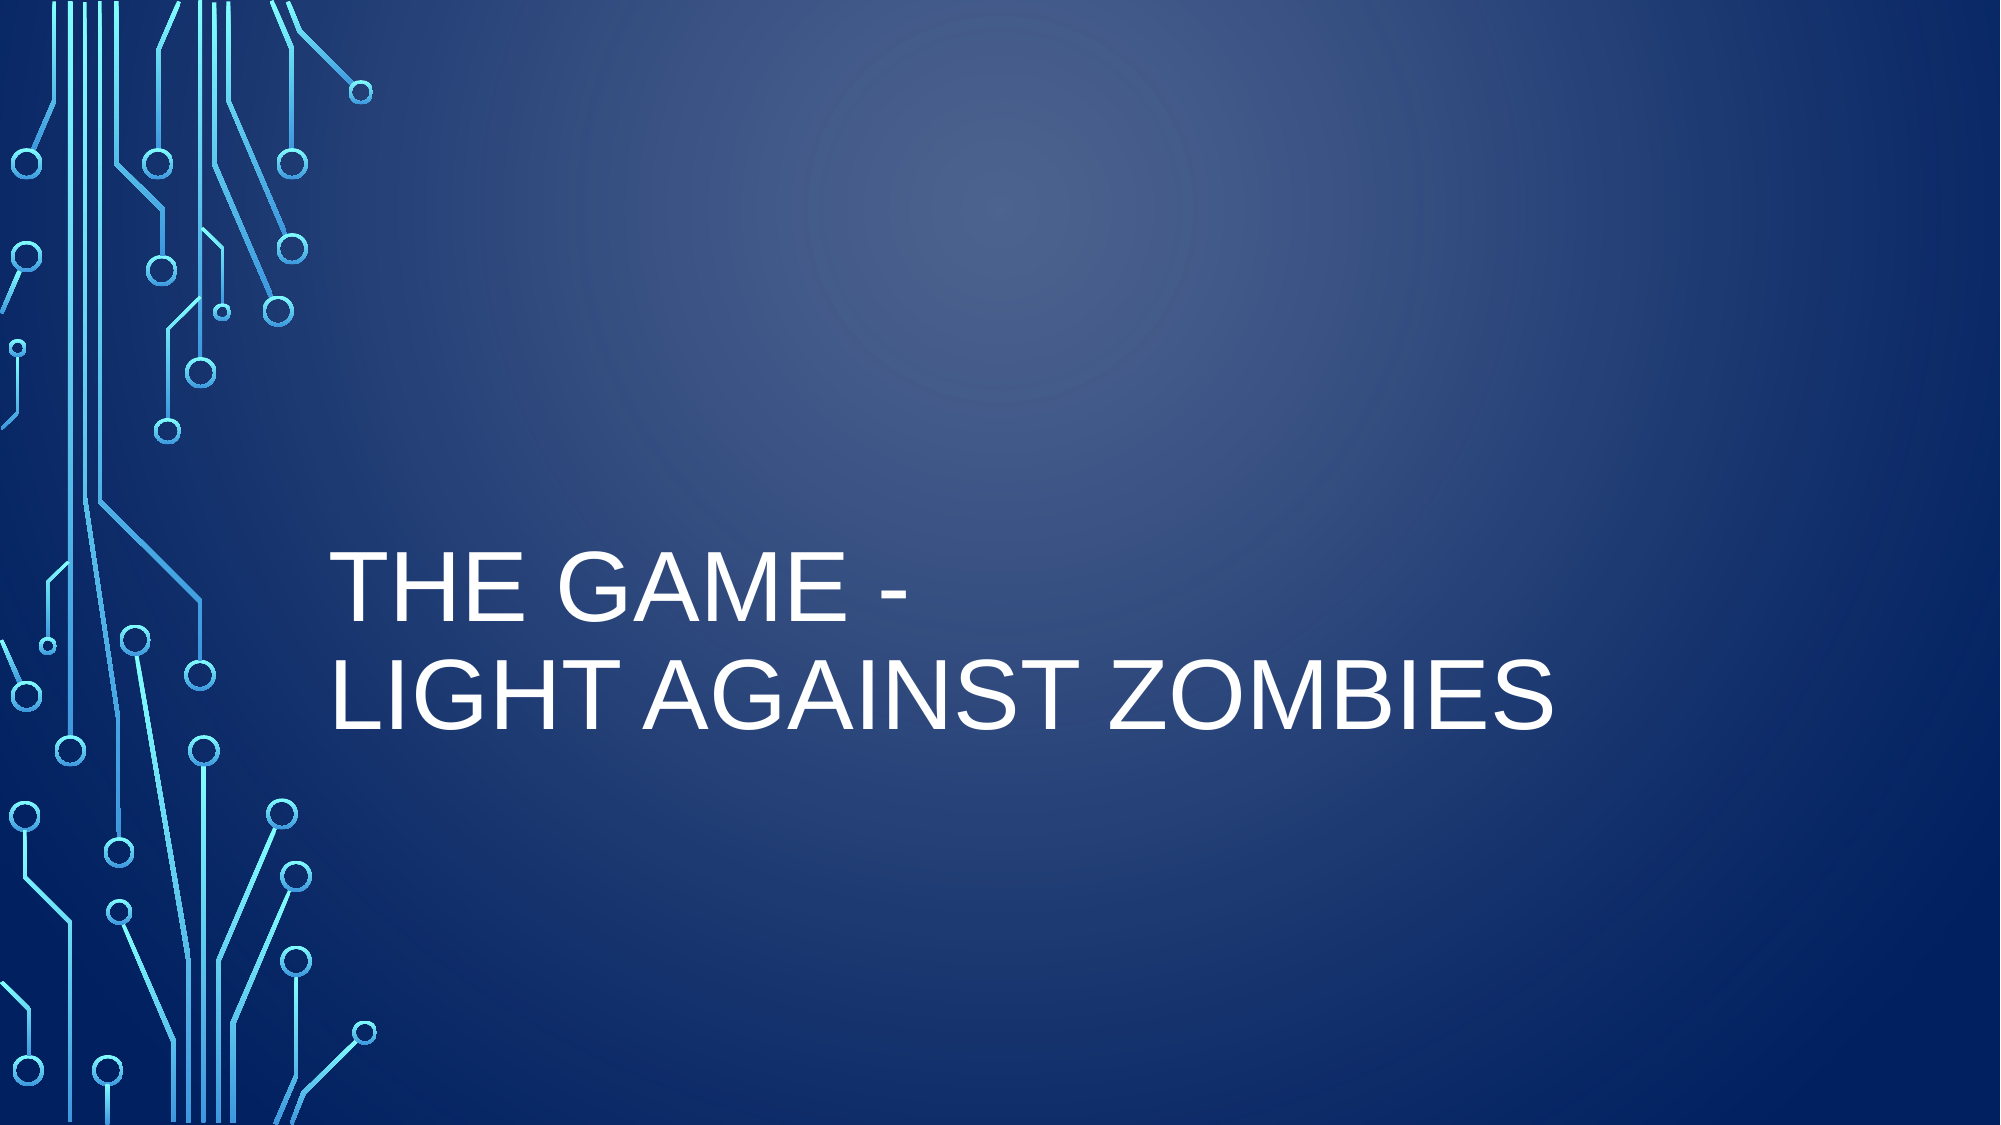

# The Game - light against zombies